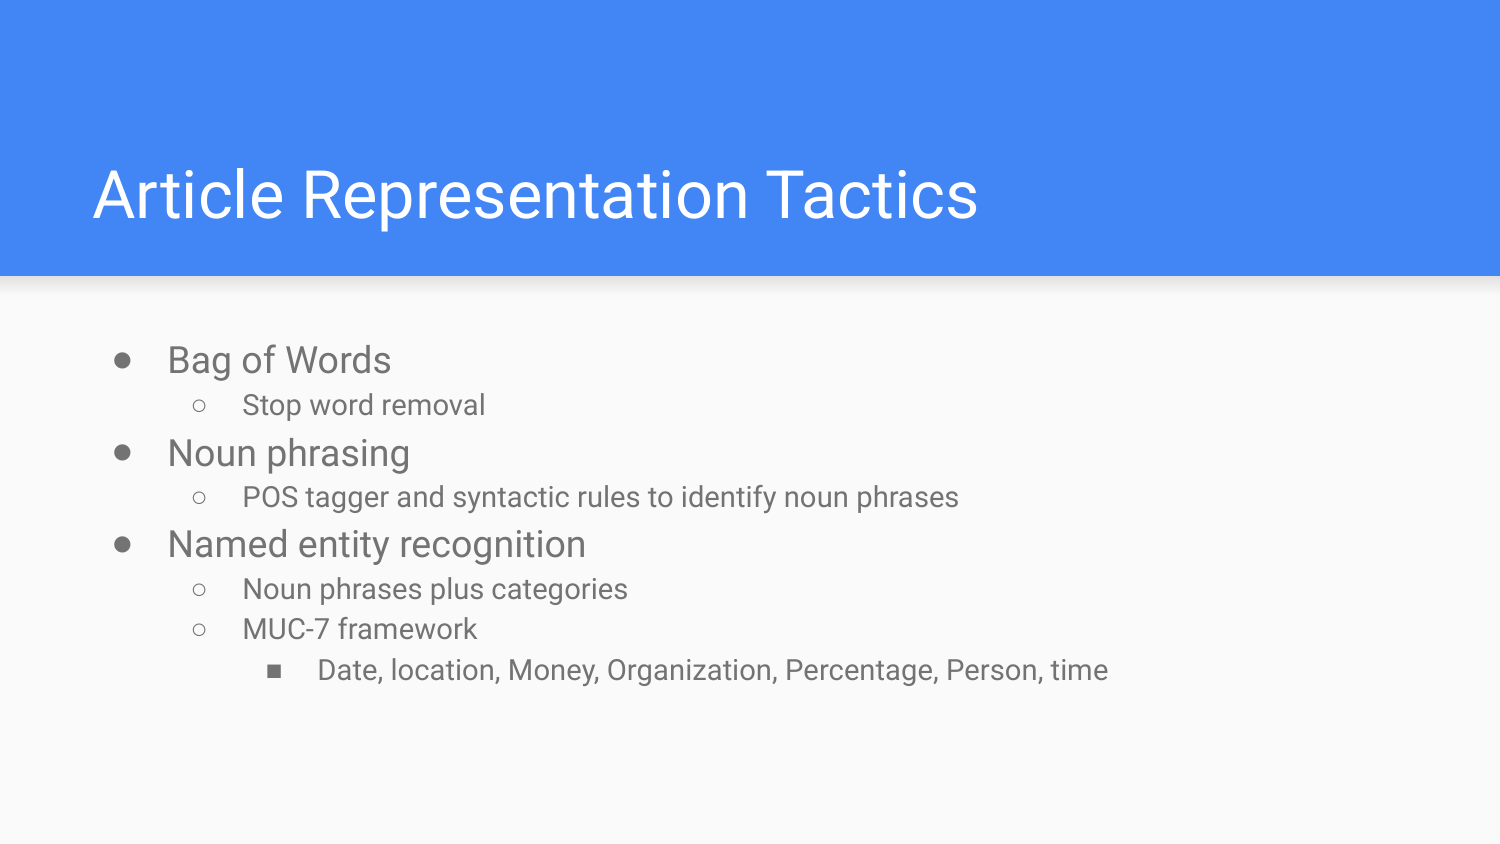

# Article Representation Tactics
Bag of Words
Stop word removal
Noun phrasing
POS tagger and syntactic rules to identify noun phrases
Named entity recognition
Noun phrases plus categories
MUC-7 framework
Date, location, Money, Organization, Percentage, Person, time